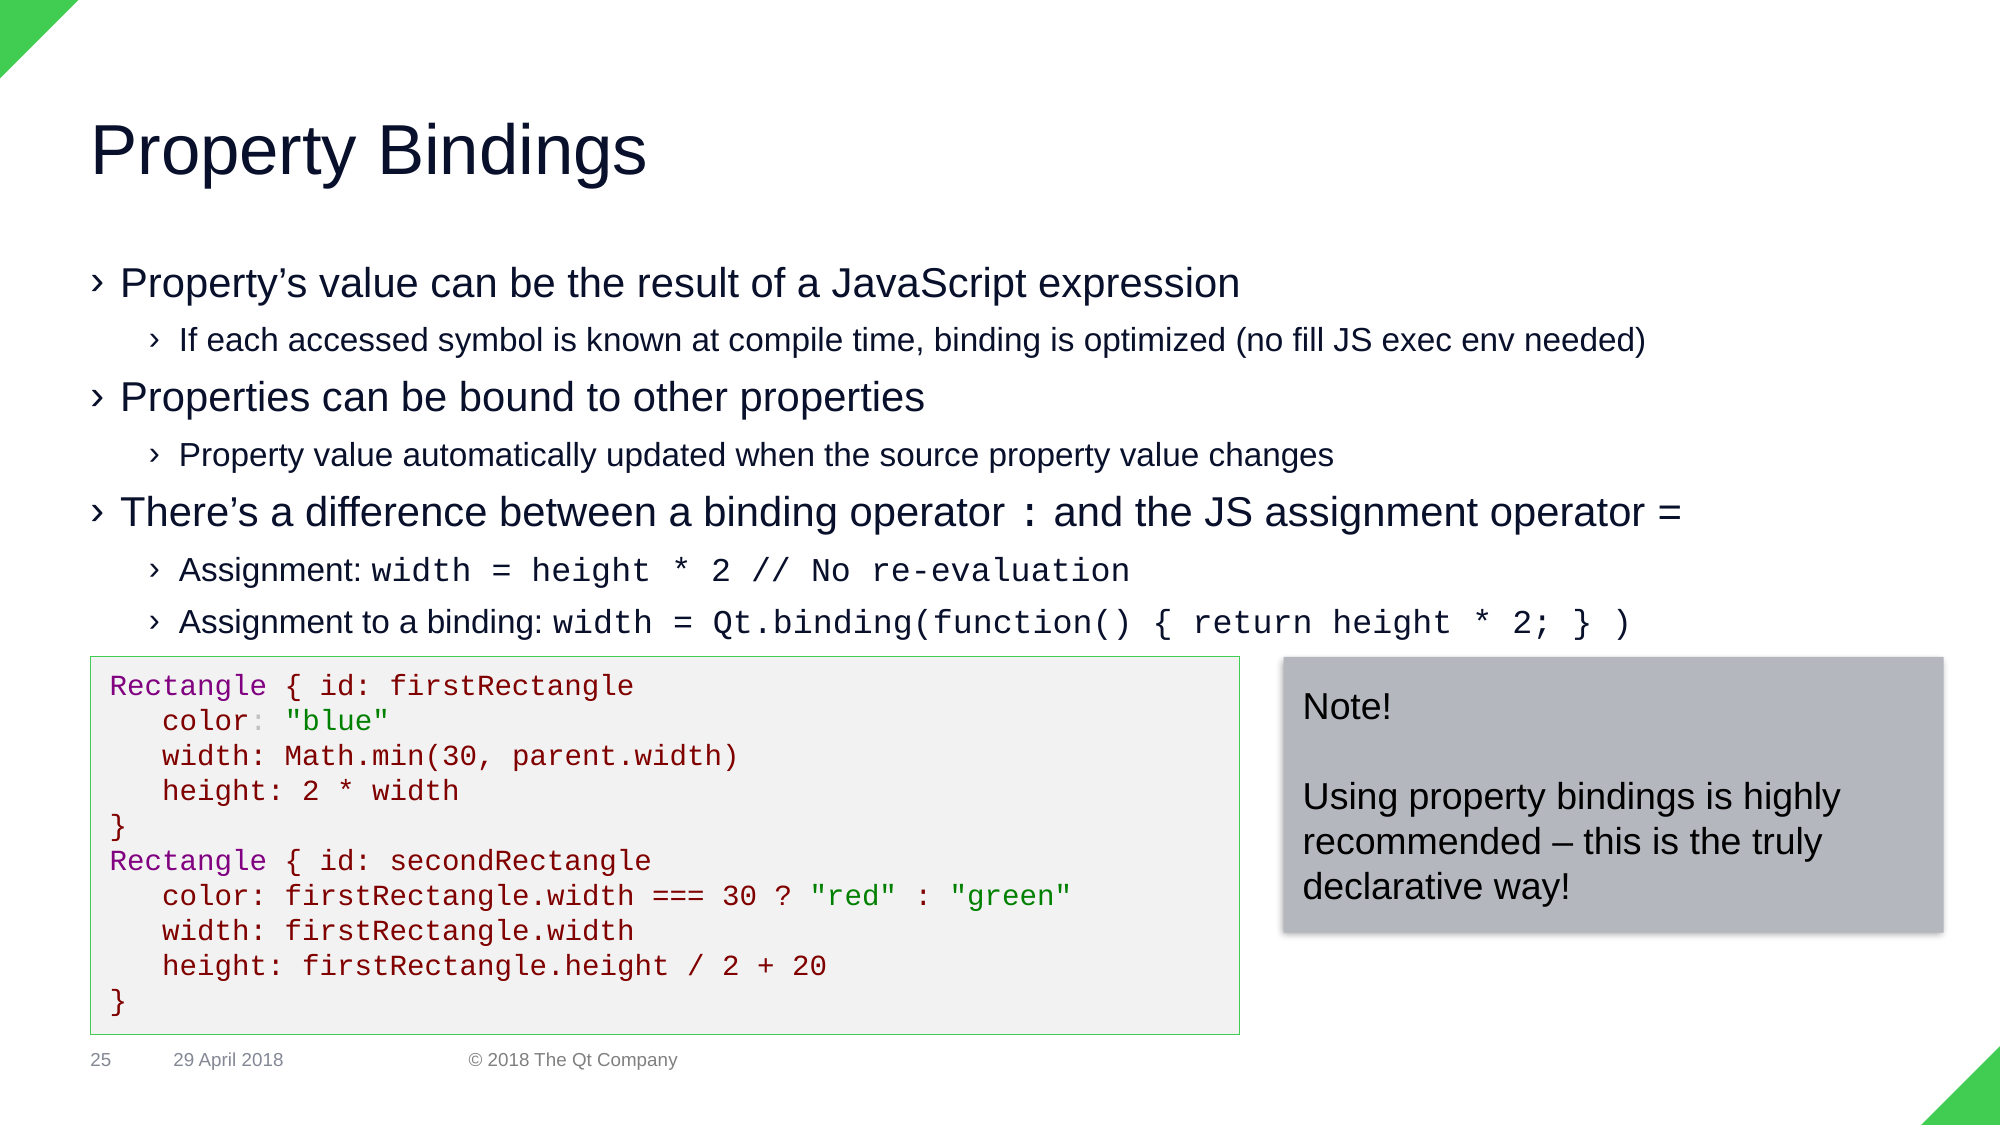

# Property Bindings
Property’s value can be the result of a JavaScript expression
If each accessed symbol is known at compile time, binding is optimized (no fill JS exec env needed)
Properties can be bound to other properties
Property value automatically updated when the source property value changes
There’s a difference between a binding operator : and the JS assignment operator =
Assignment: width = height * 2 // No re-evaluation
Assignment to a binding: width = Qt.binding(function() { return height * 2; } )

Rectangle { id: firstRectangle
   color: "blue"
   width: Math.min(30, parent.width)
   height: 2 * width
}
Rectangle { id: secondRectangle
   color: firstRectangle.width === 30 ? "red" : "green"
   width: firstRectangle.width
   height: firstRectangle.height / 2 + 20
}
Note!

Using property bindings is highly recommended – this is the truly declarative way!
25
© 2018 The Qt Company
29 April 2018